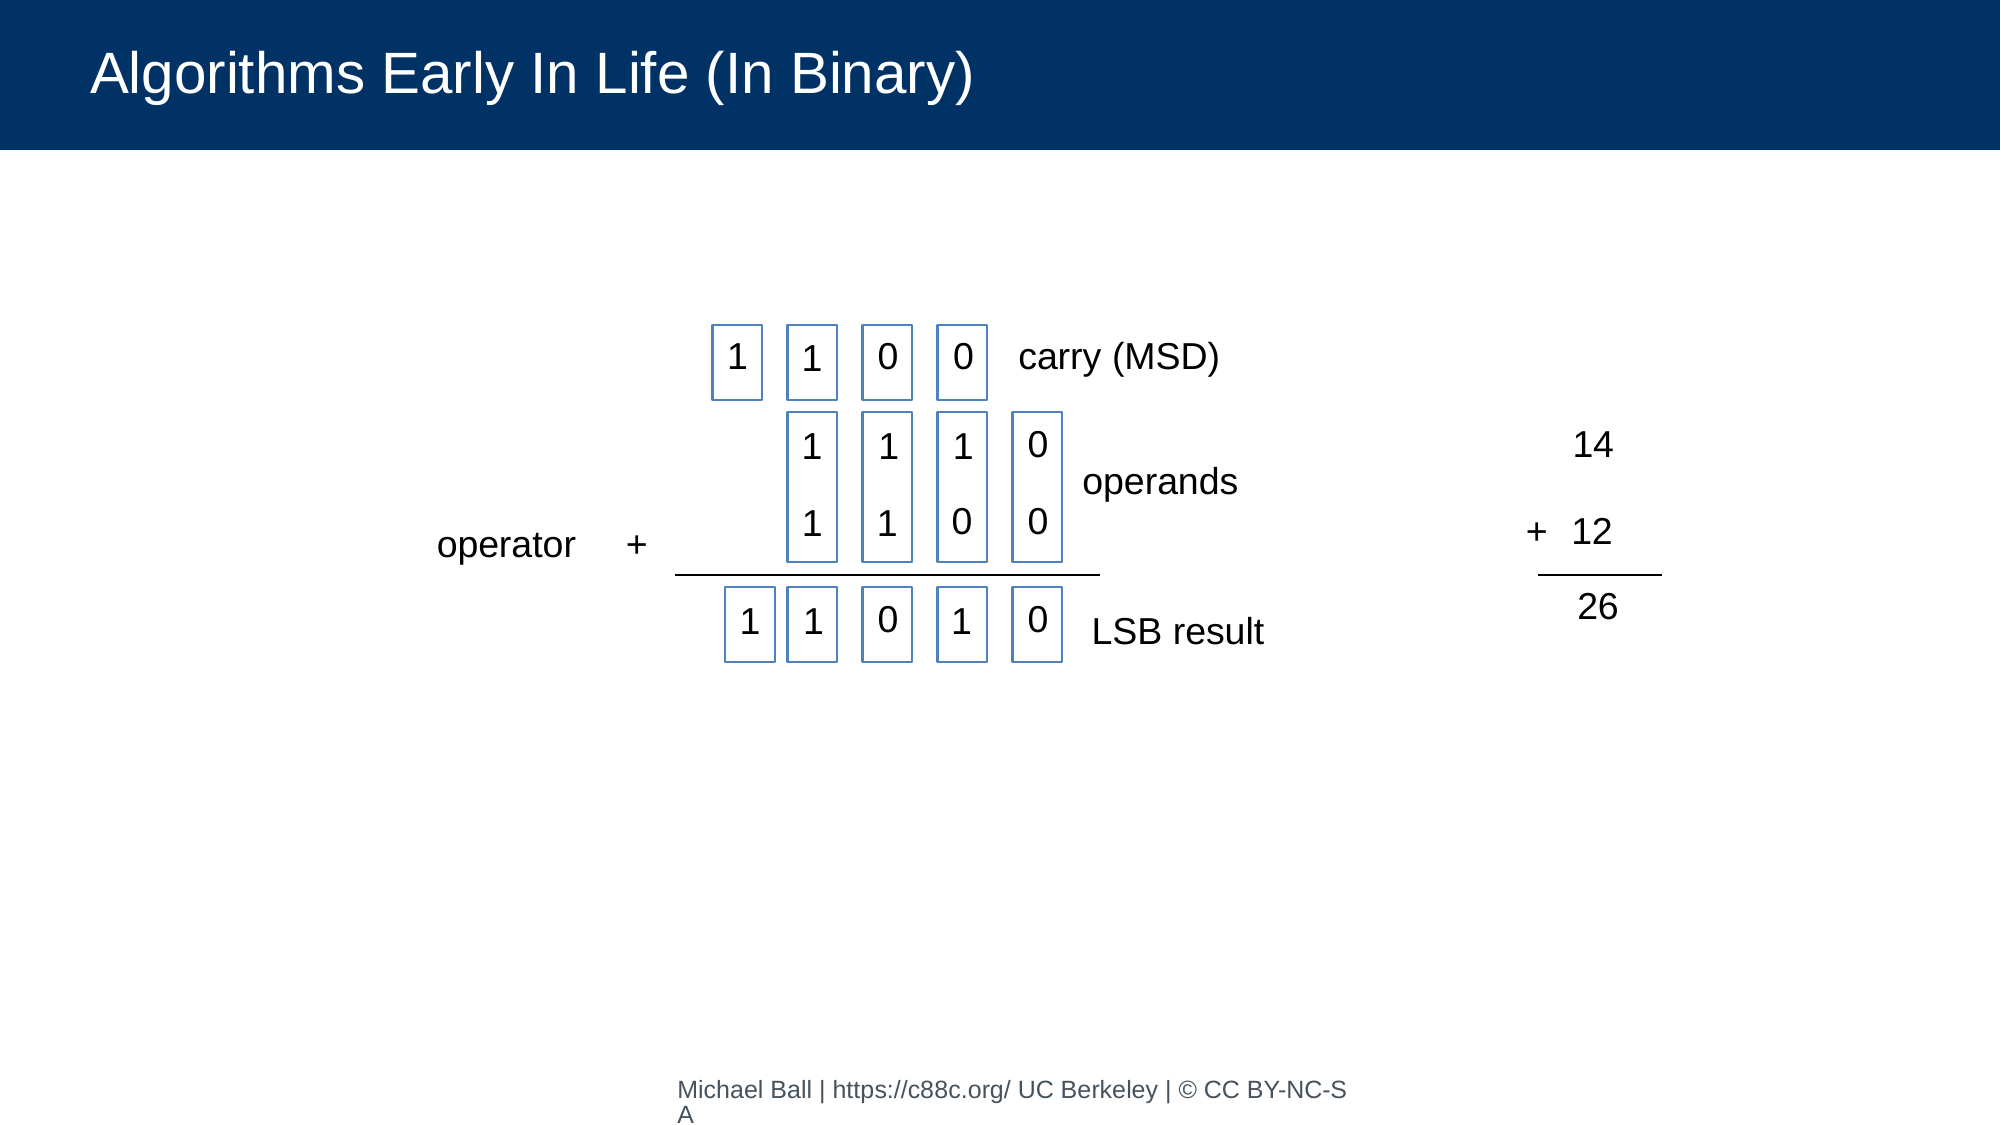

# Algorithms Early In Life (In Binary)

1

0

0

carry (MSD)
1
0

14
+
12
26
1
1
1
operands
0
0
1
1
operator
+

0
0

1
1
1
LSB result
Michael Ball | https://c88c.org/ UC Berkeley | © CC BY-NC-SA